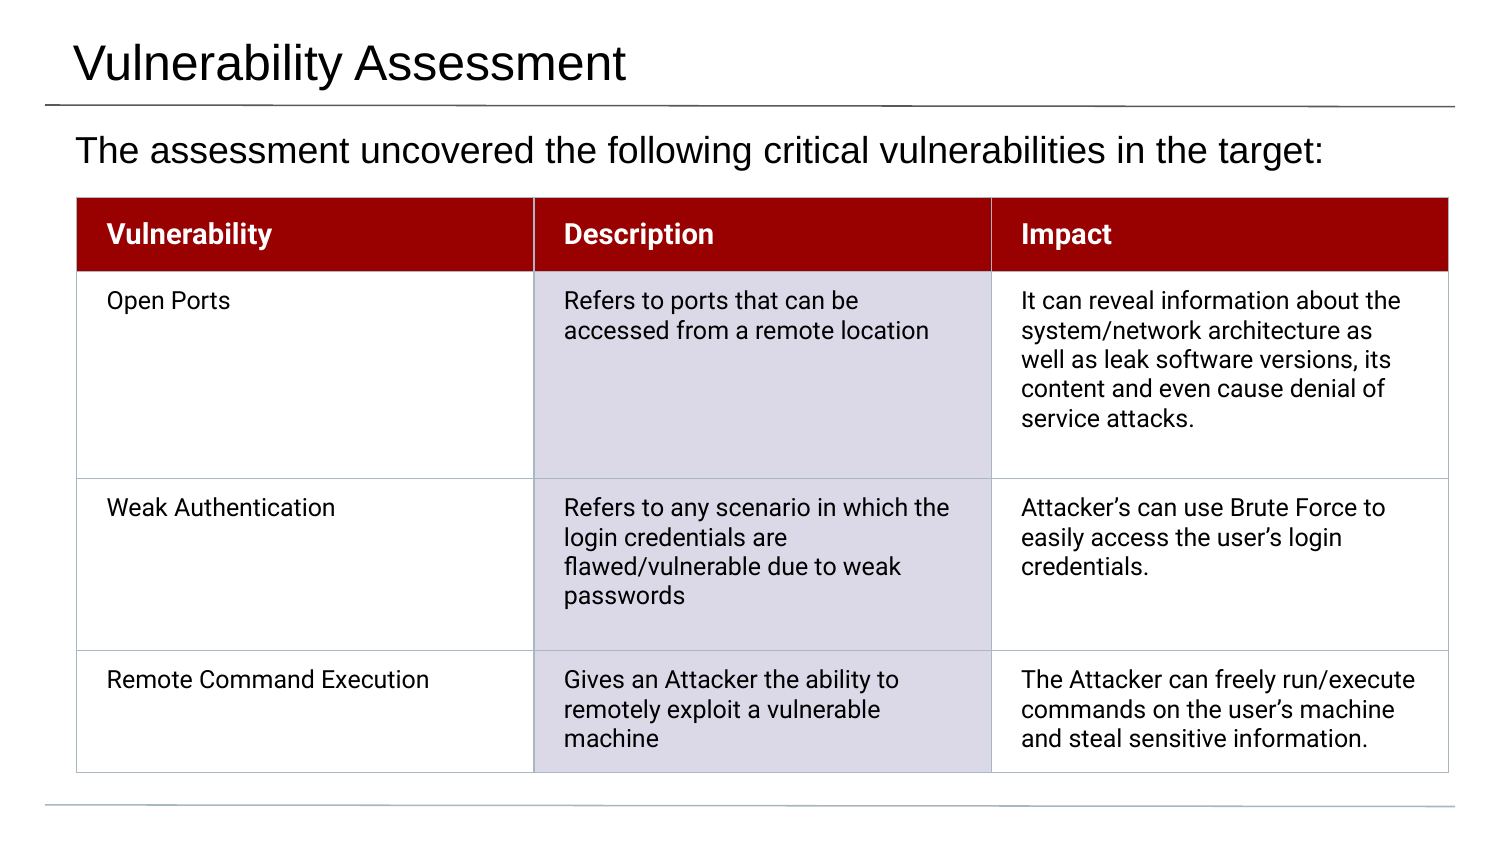

# Vulnerability Assessment
The assessment uncovered the following critical vulnerabilities in the target:
| Vulnerability | Description | Impact |
| --- | --- | --- |
| Open Ports | Refers to ports that can be accessed from a remote location | It can reveal information about the system/network architecture as well as leak software versions, its content and even cause denial of service attacks. |
| Weak Authentication | Refers to any scenario in which the login credentials are flawed/vulnerable due to weak passwords | Attacker’s can use Brute Force to easily access the user’s login credentials. |
| Remote Command Execution | Gives an Attacker the ability to remotely exploit a vulnerable machine | The Attacker can freely run/execute commands on the user’s machine and steal sensitive information. |